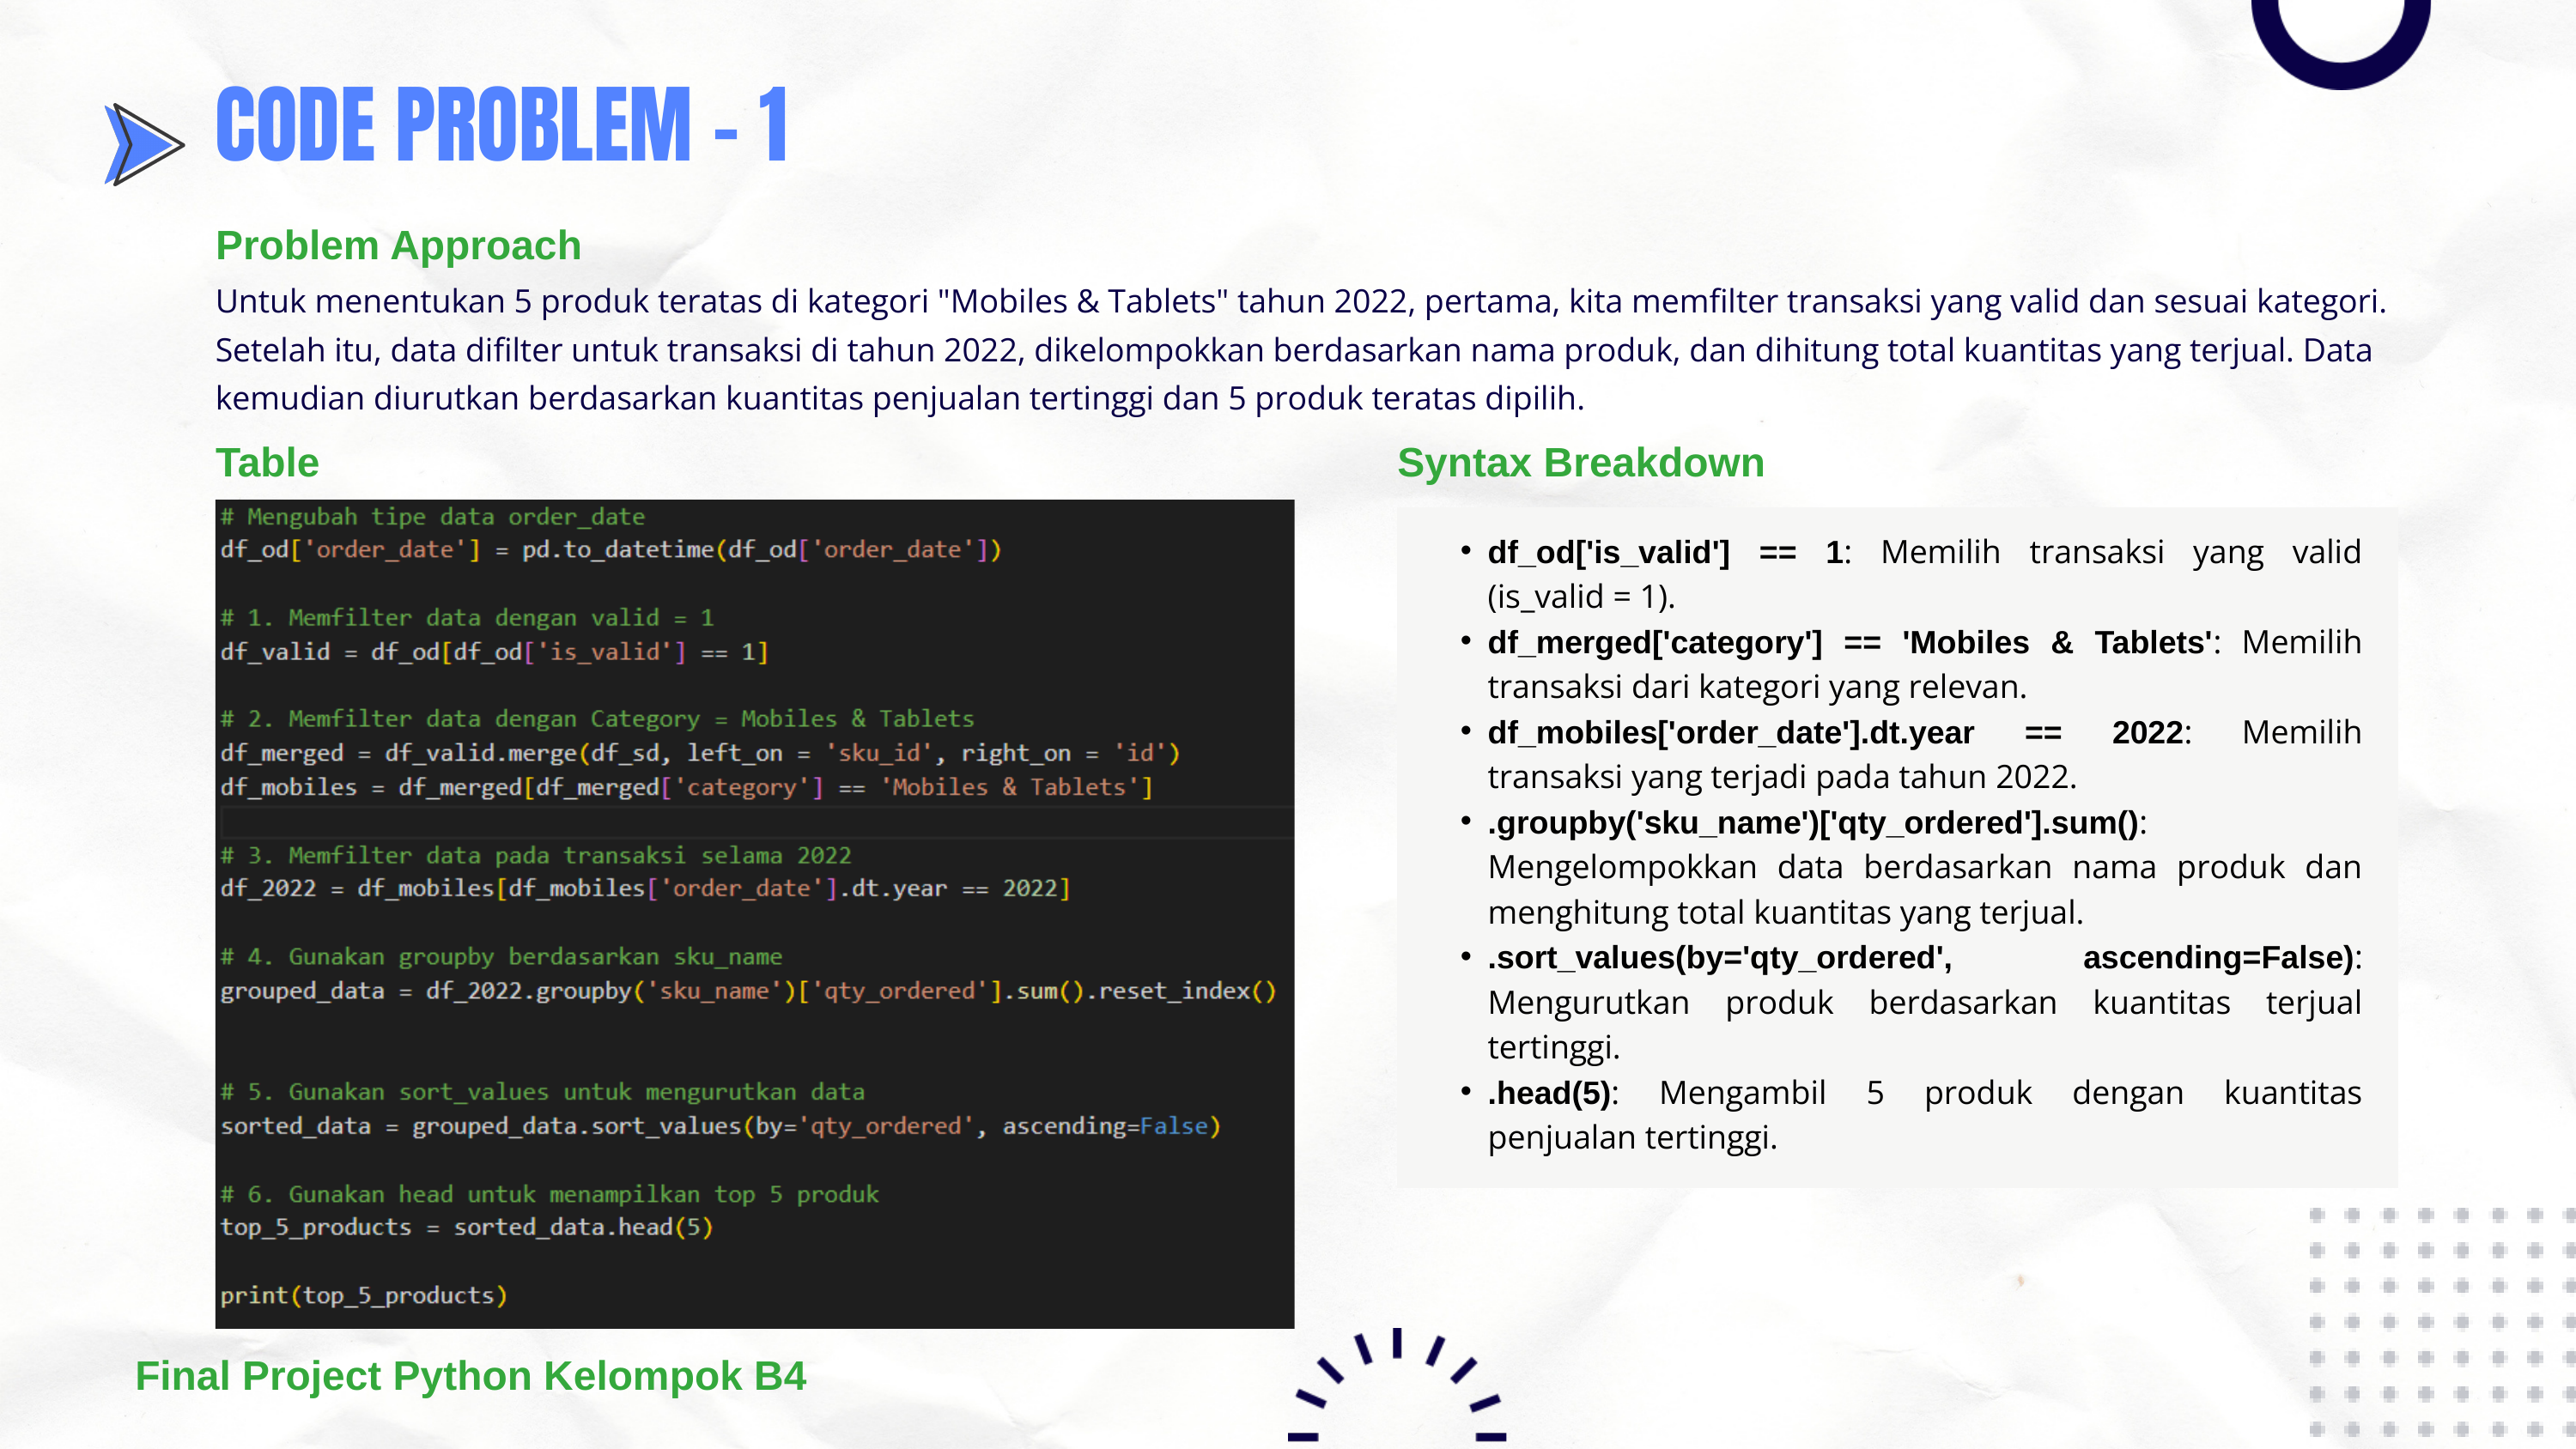

CODE PROBLEM - 1

Problem Approach
Untuk menentukan 5 produk teratas di kategori "Mobiles & Tablets" tahun 2022, pertama, kita memfilter transaksi yang valid dan sesuai kategori. Setelah itu, data difilter untuk transaksi di tahun 2022, dikelompokkan berdasarkan nama produk, dan dihitung total kuantitas yang terjual. Data kemudian diurutkan berdasarkan kuantitas penjualan tertinggi dan 5 produk teratas dipilih.
Table
Syntax Breakdown

df_od['is_valid'] == 1: Memilih transaksi yang valid (is_valid = 1).
df_merged['category'] == 'Mobiles & Tablets': Memilih transaksi dari kategori yang relevan.
df_mobiles['order_date'].dt.year == 2022: Memilih transaksi yang terjadi pada tahun 2022.
.groupby('sku_name')['qty_ordered'].sum(): Mengelompokkan data berdasarkan nama produk dan menghitung total kuantitas yang terjual.
.sort_values(by='qty_ordered', ascending=False): Mengurutkan produk berdasarkan kuantitas terjual tertinggi.
.head(5): Mengambil 5 produk dengan kuantitas penjualan tertinggi.

Final Project Python Kelompok B4